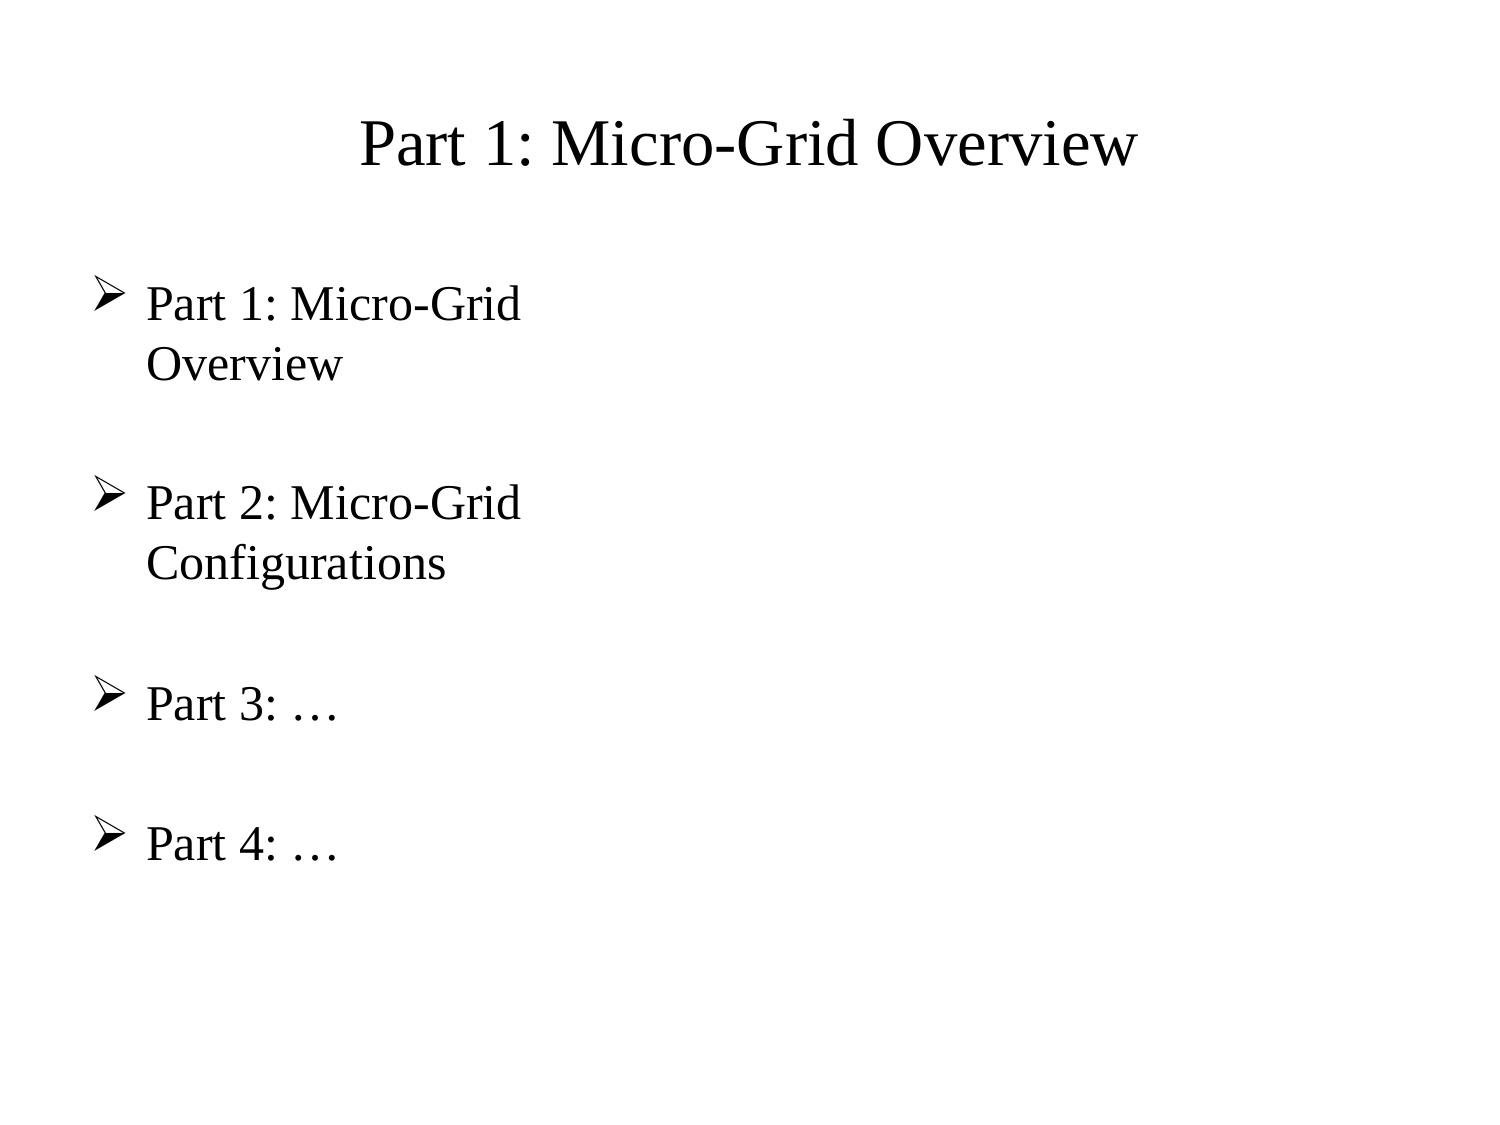

# Part 1: Micro-Grid Overview
Part 1: Micro-Grid Overview

Part 2: Micro-Grid Configurations

Part 3: …

Part 4: …